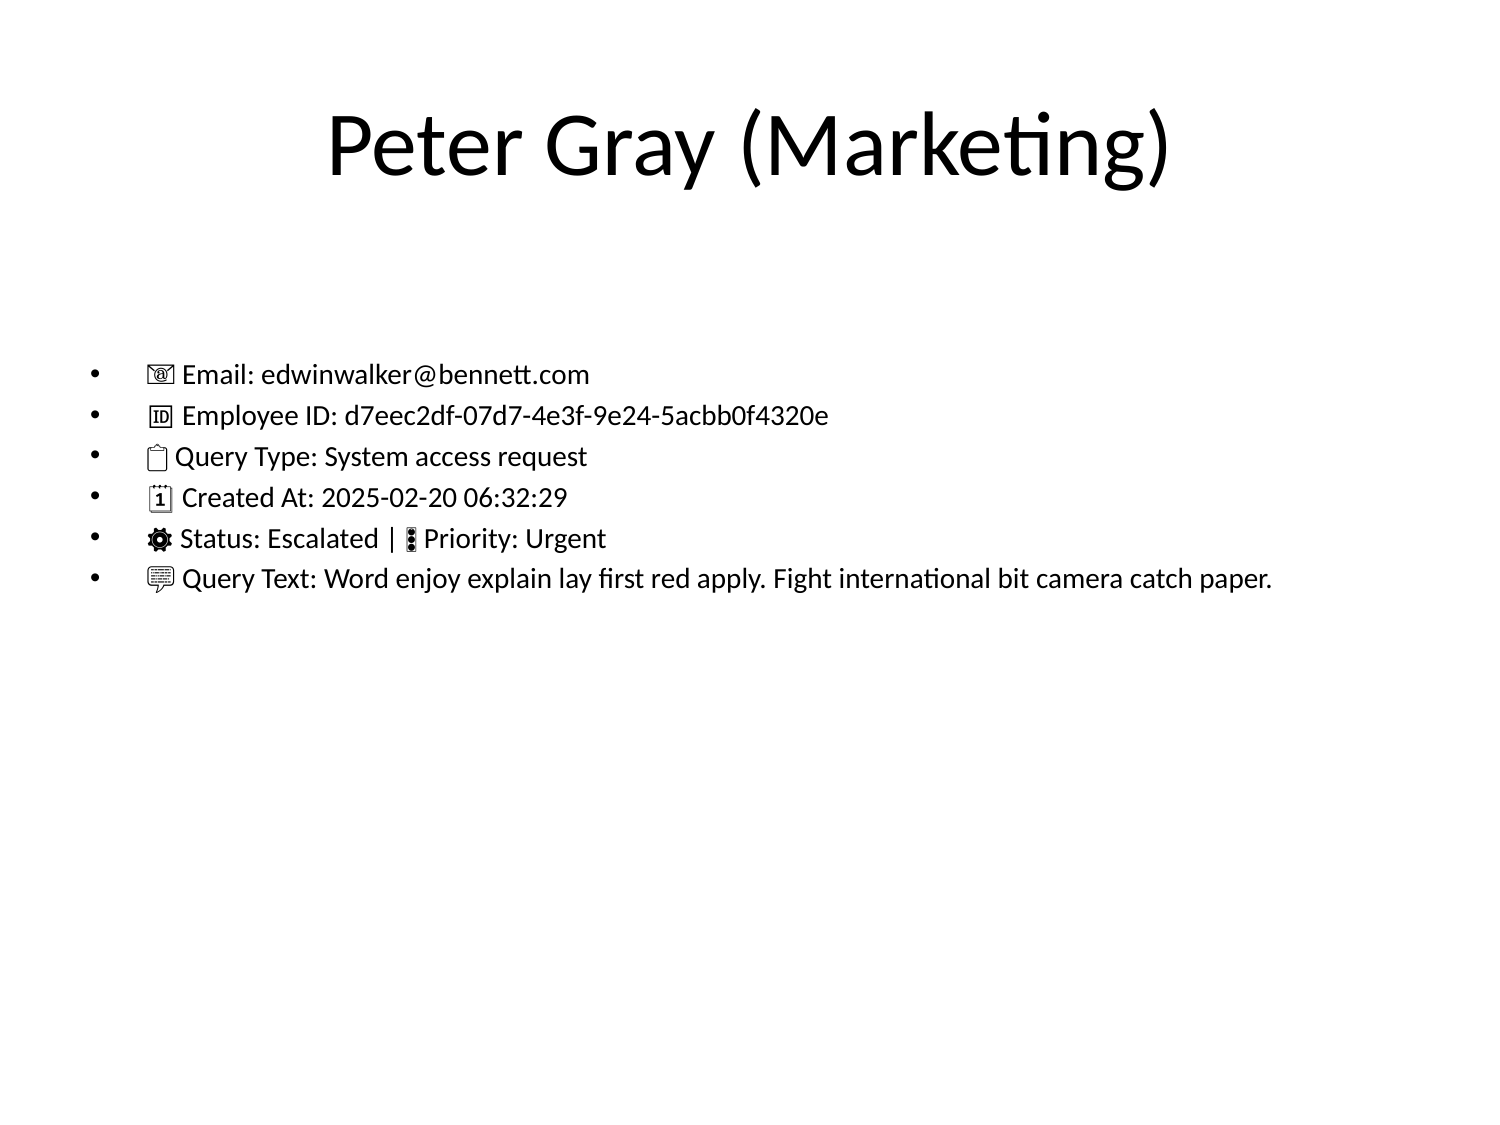

# Peter Gray (Marketing)

📧 Email: edwinwalker@bennett.com
🆔 Employee ID: d7eec2df-07d7-4e3f-9e24-5acbb0f4320e
📋 Query Type: System access request
🗓 Created At: 2025-02-20 06:32:29
⚙ Status: Escalated | 🚦 Priority: Urgent
💬 Query Text: Word enjoy explain lay first red apply. Fight international bit camera catch paper.